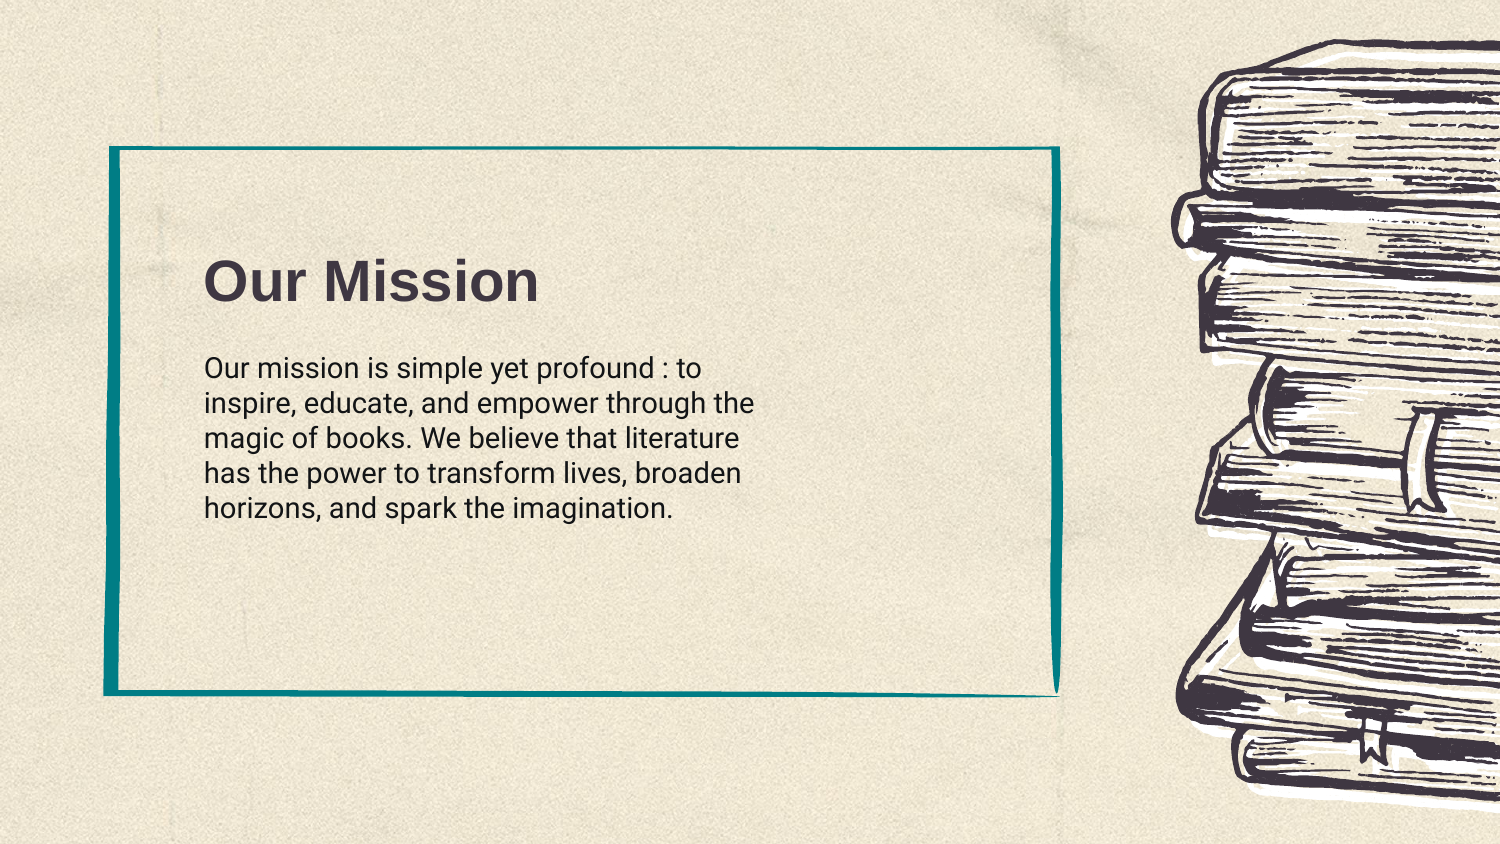

# Our Mission
Our mission is simple yet profound : to inspire, educate, and empower through the magic of books. We believe that literature has the power to transform lives, broaden horizons, and spark the imagination.